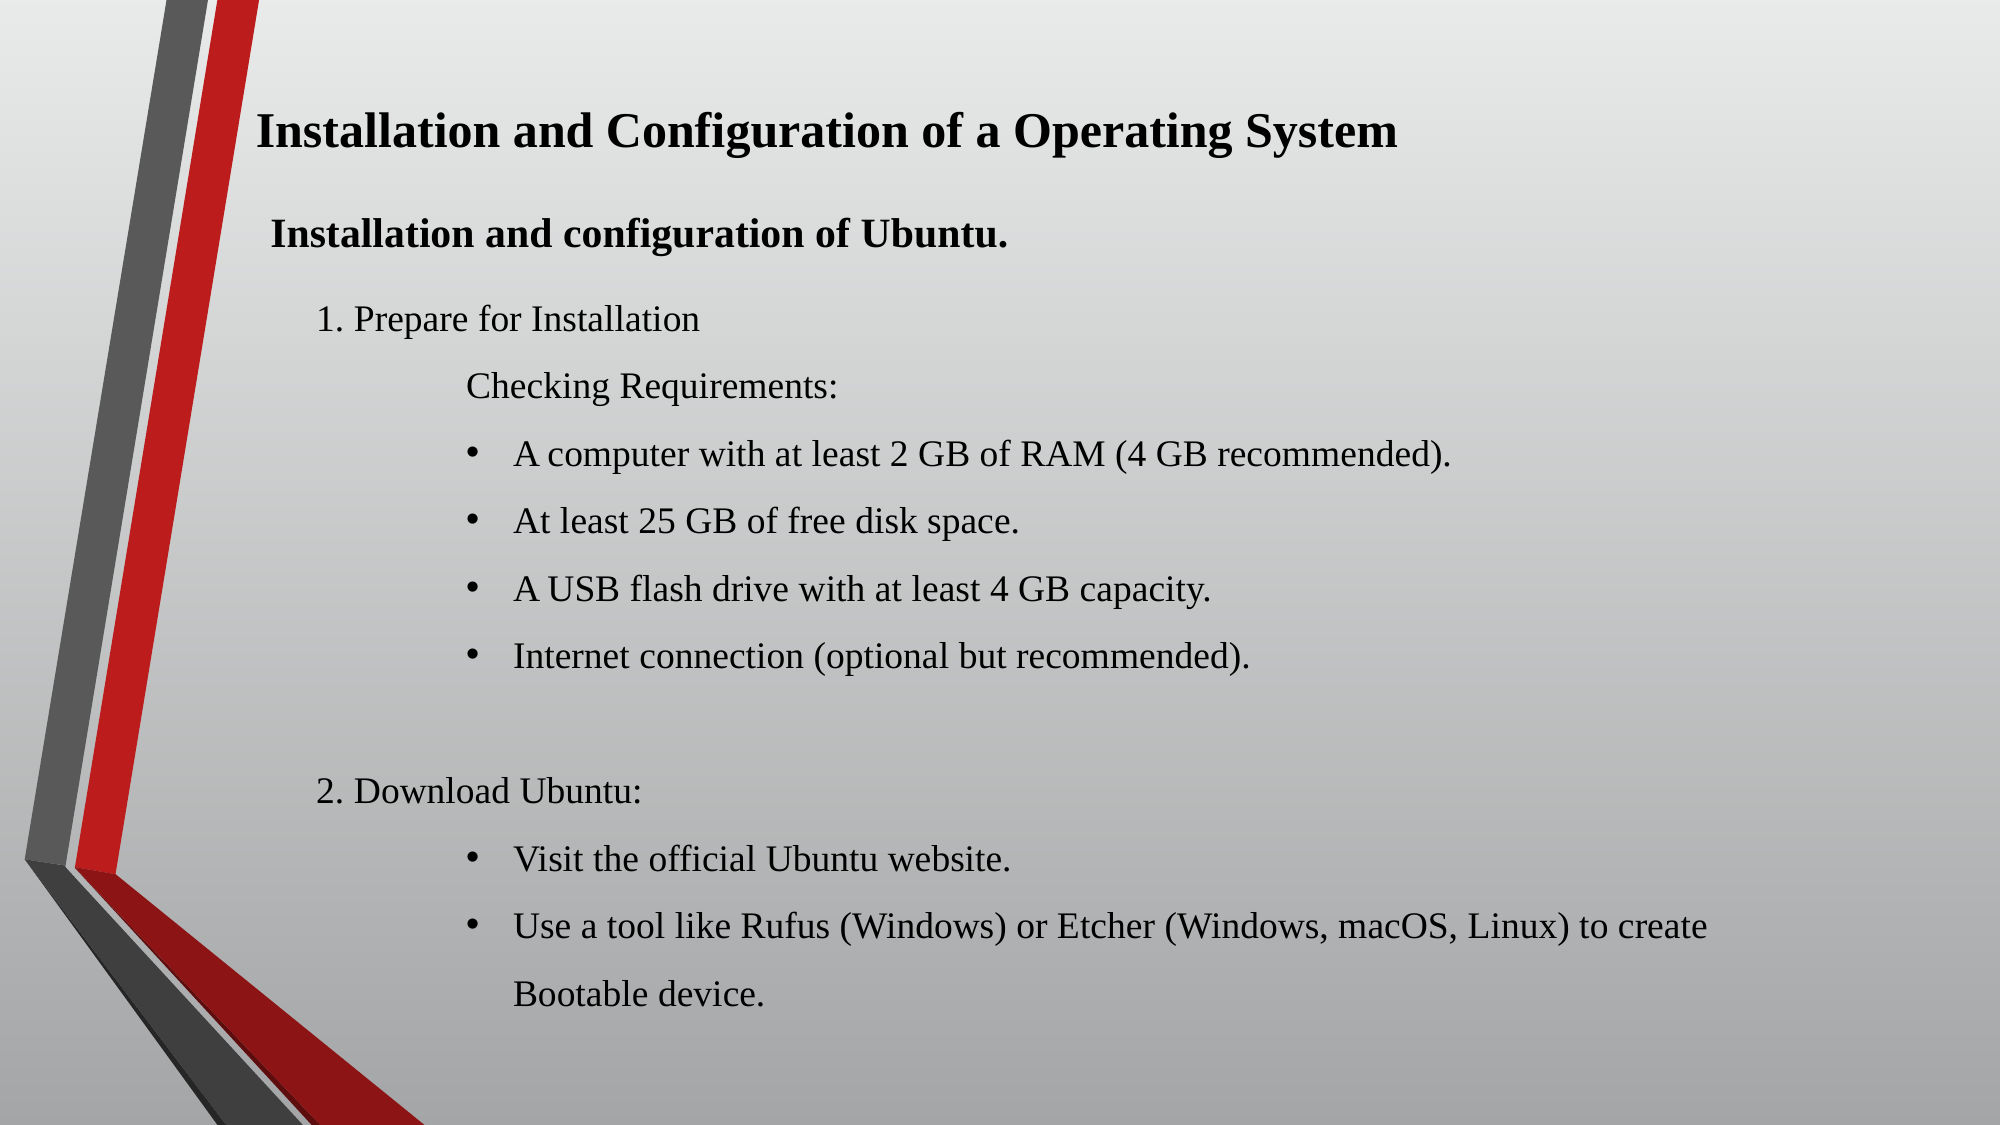

Installation and Configuration of a Operating System
Installation and configuration of Ubuntu.
1. Prepare for Installation
	Checking Requirements:
A computer with at least 2 GB of RAM (4 GB recommended).
At least 25 GB of free disk space.
A USB flash drive with at least 4 GB capacity.
Internet connection (optional but recommended).

2. Download Ubuntu:
Visit the official Ubuntu website.
Use a tool like Rufus (Windows) or Etcher (Windows, macOS, Linux) to create Bootable device.